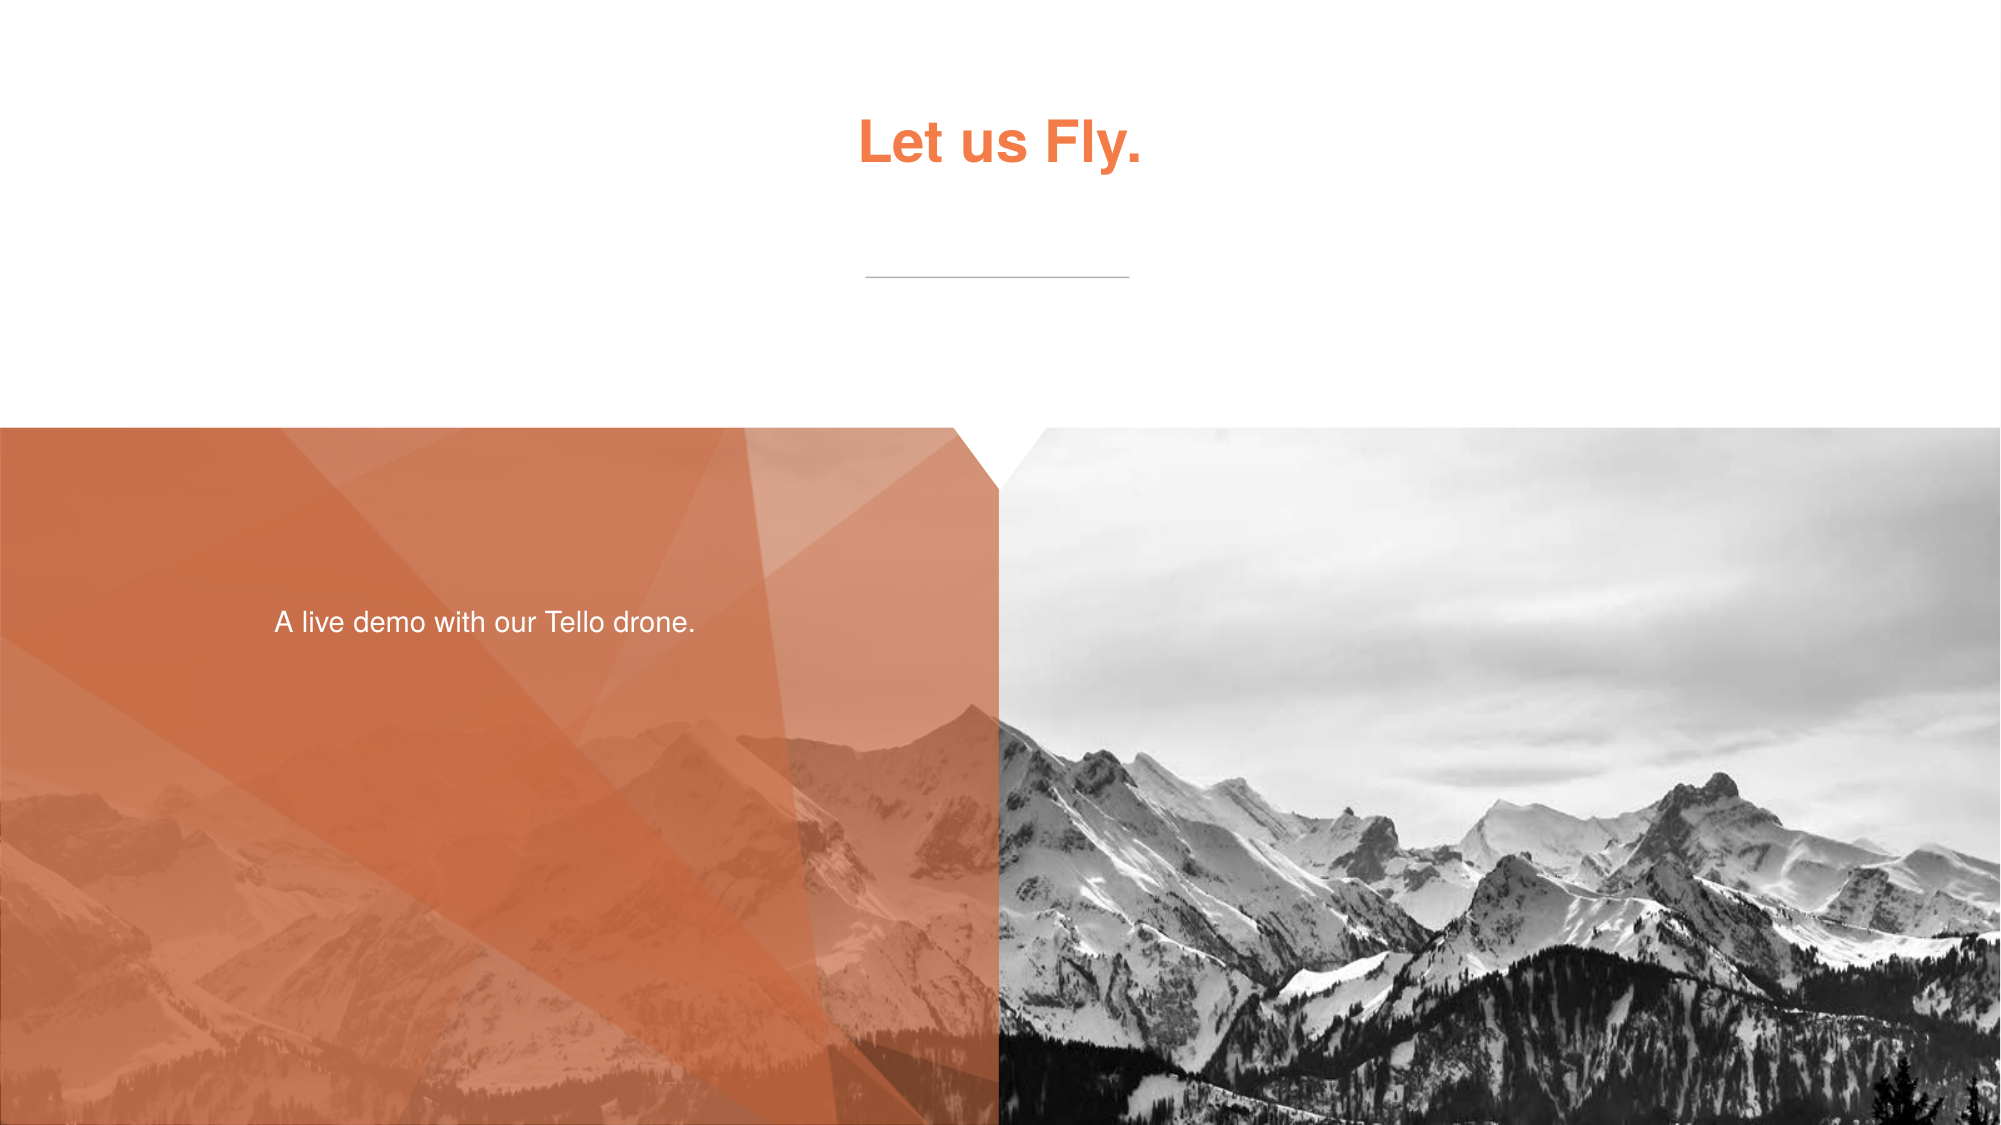

# Let us Fly.
A live demo with our Tello drone.